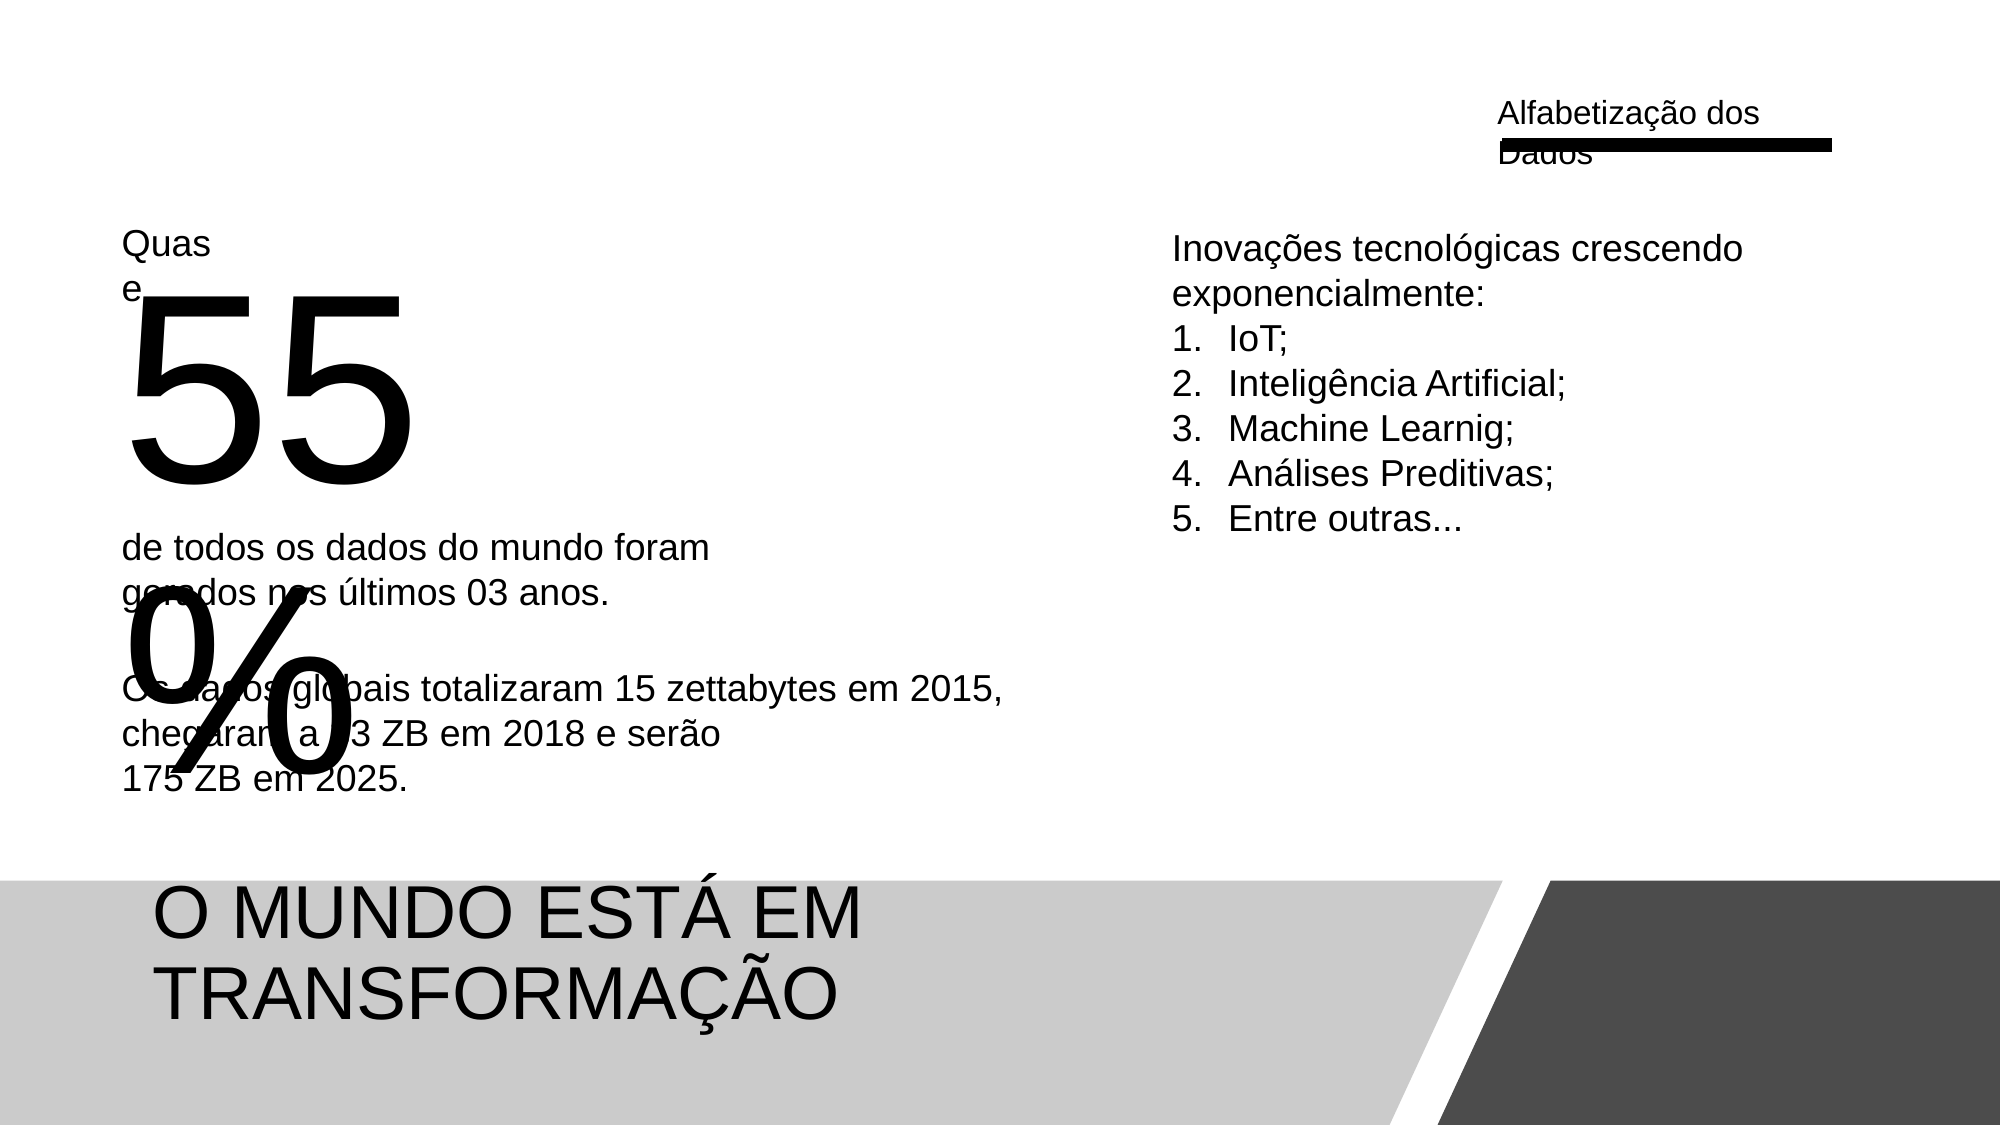

Alfabetização dos Dados

Quase
Inovações tecnológicas crescendo exponencialmente:
IoT;
Inteligência Artificial;
Machine Learnig;
Análises Preditivas;
Entre outras...
55%

de todos os dados do mundo foram gerados nos últimos 03 anos.
Os dados globais totalizaram 15 zettabytes em 2015, chegaram a 33 ZB em 2018 e serão
175 ZB em 2025.

# O MUNDO ESTÁ EM TRANSFORMAÇÃO